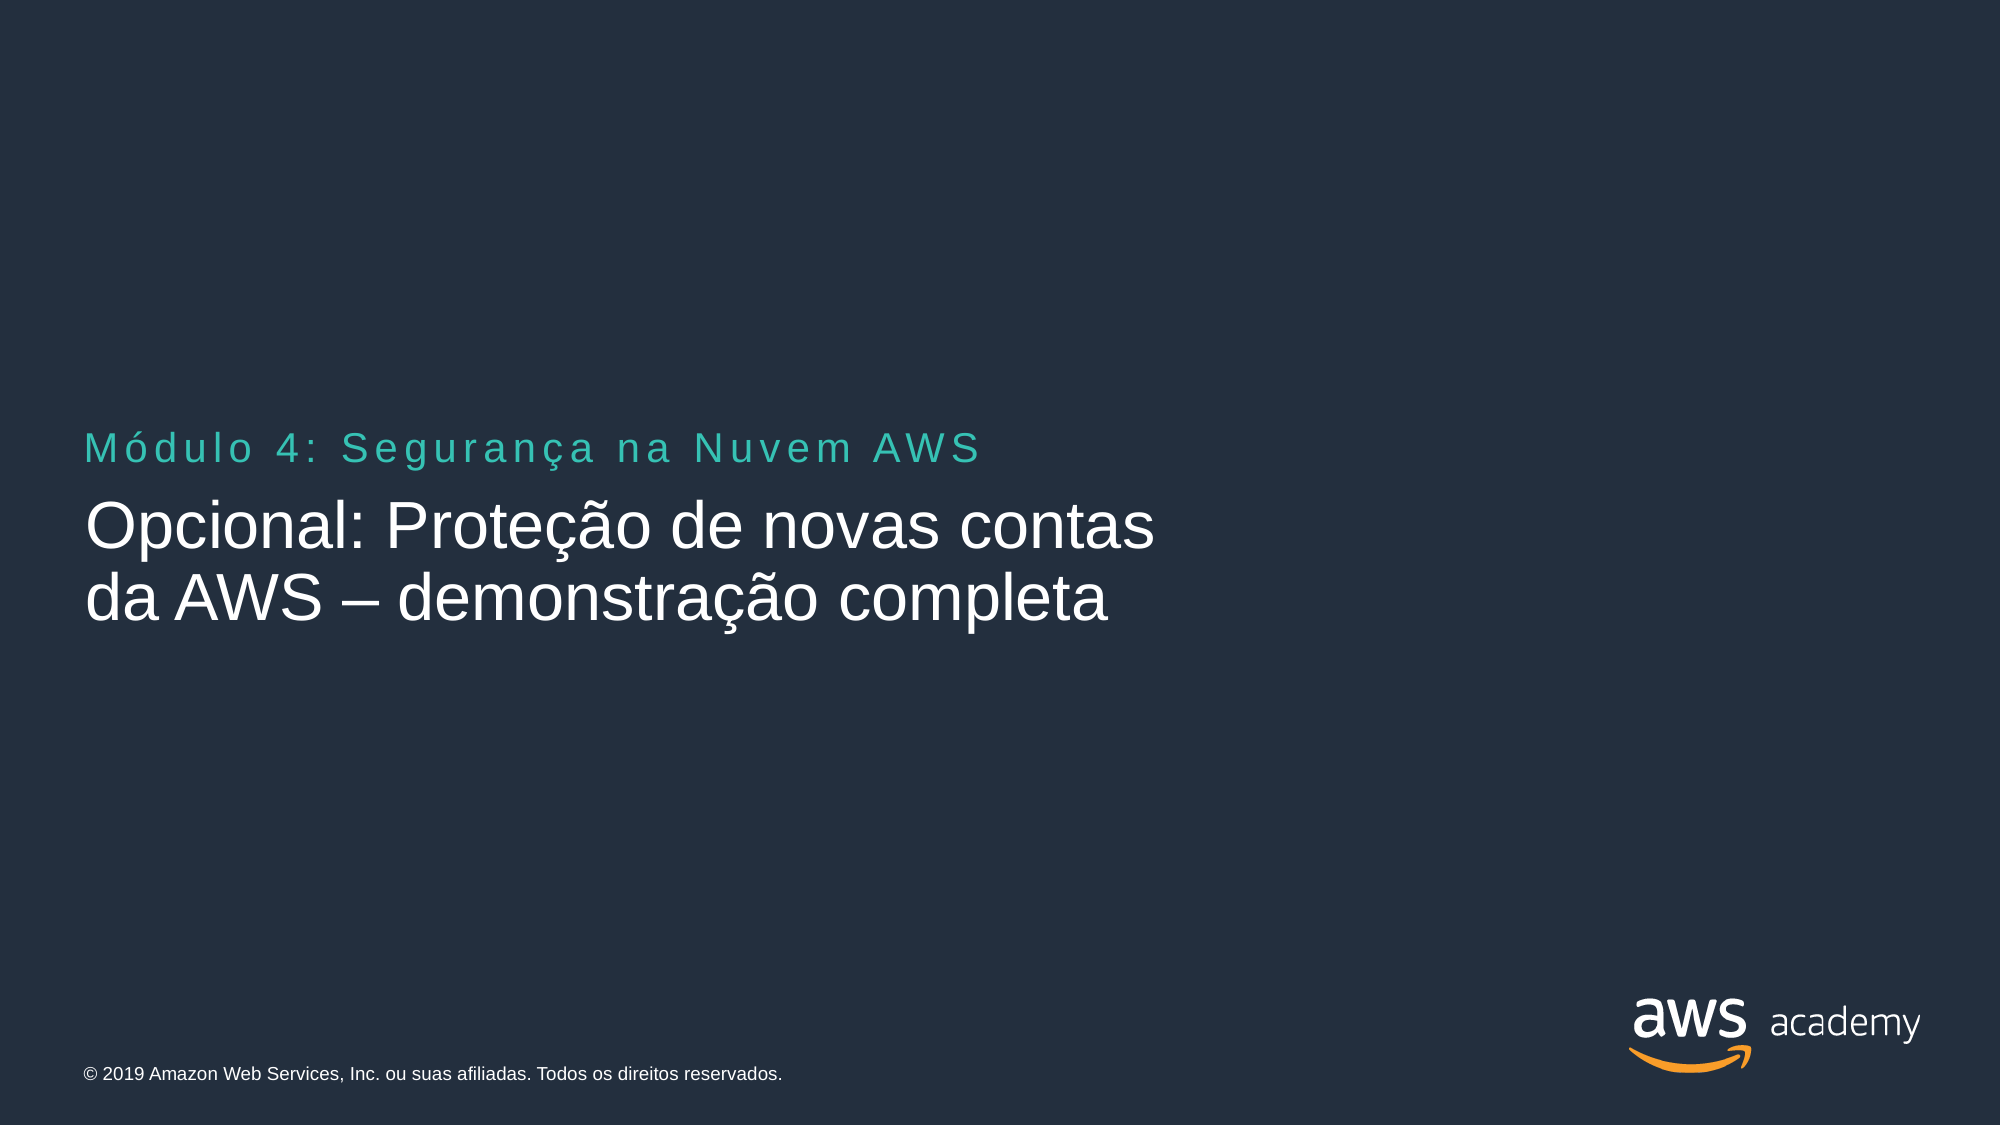

Módulo 4: Segurança na Nuvem AWS

# Opcional: Proteção de novas contas da AWS – demonstração completa
© 2019 Amazon Web Services, Inc. ou suas afiliadas. Todos os direitos reservados.